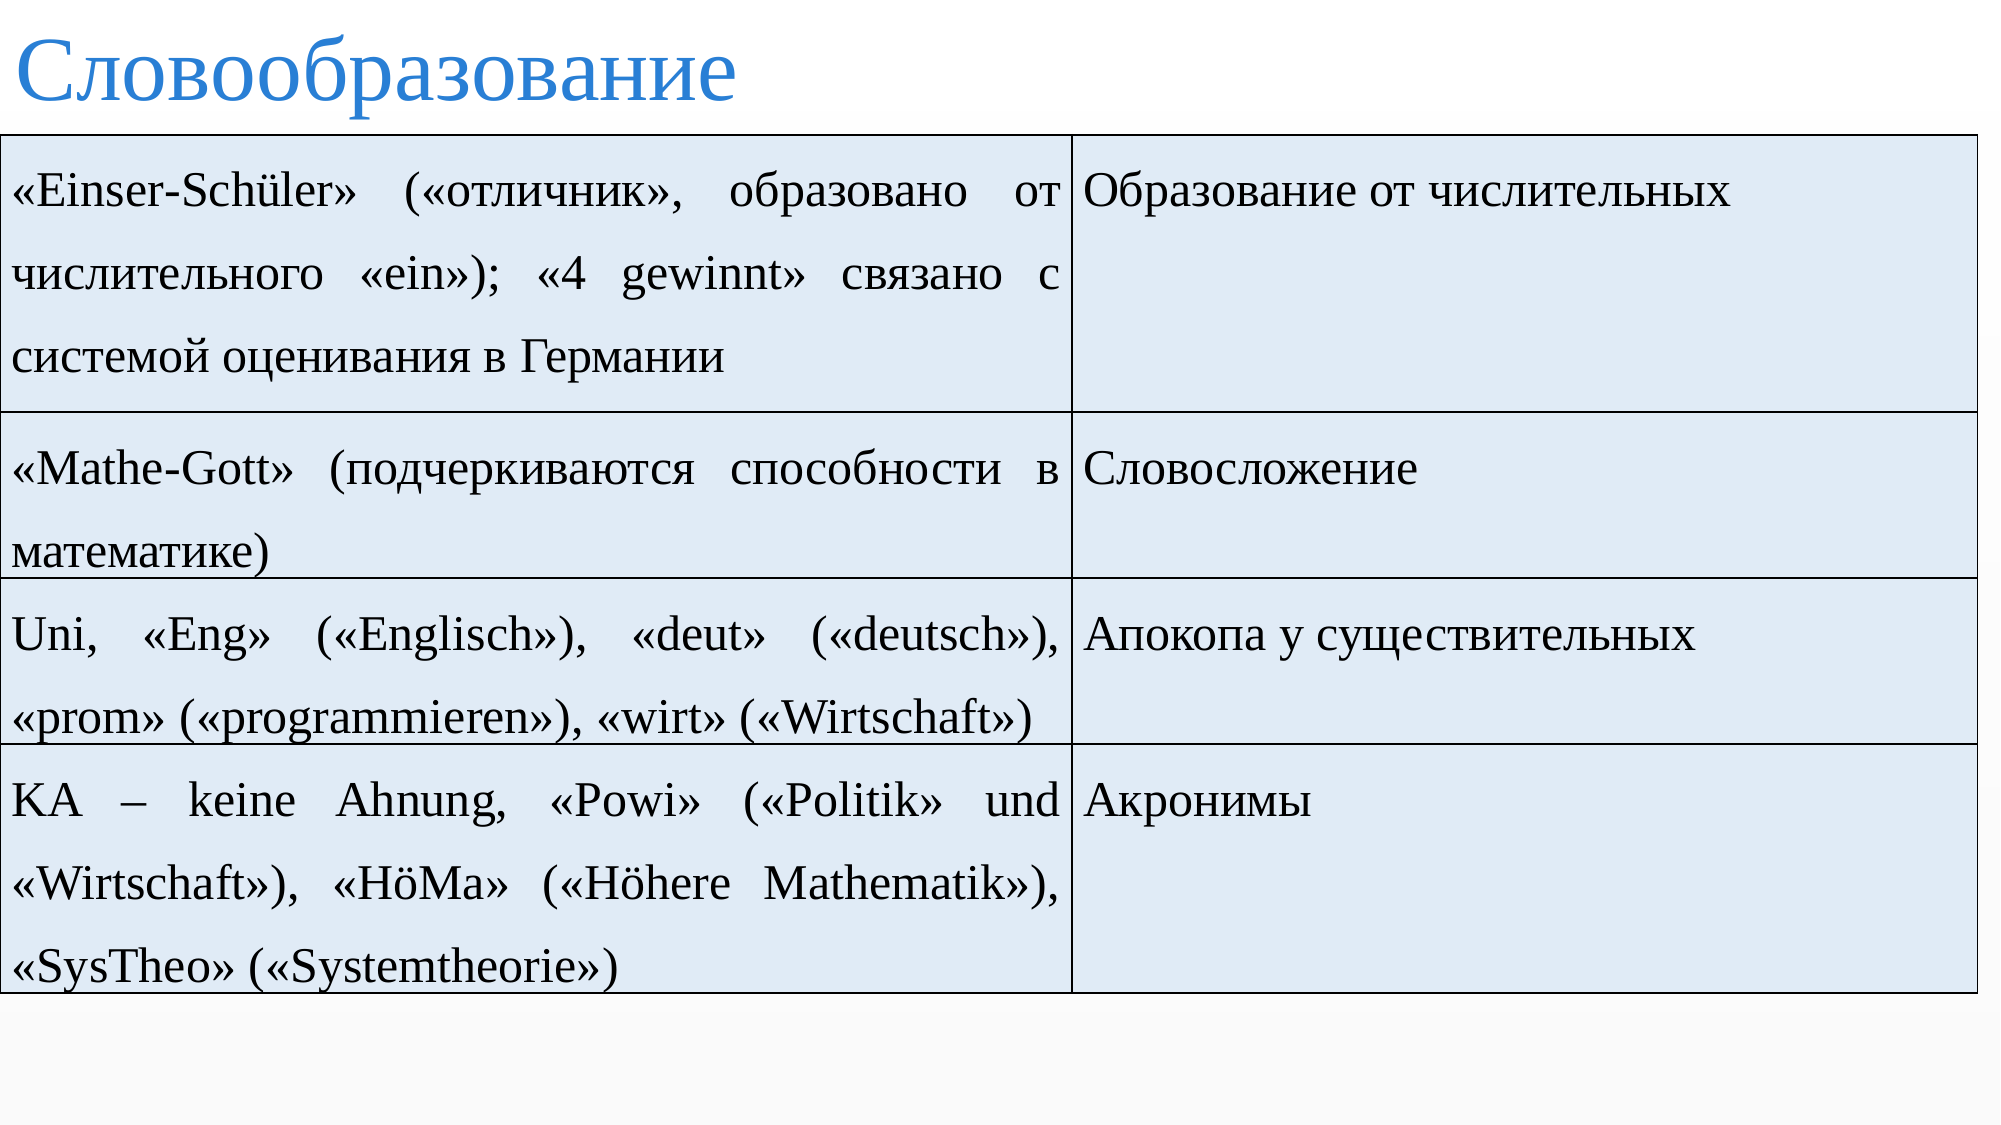

# Словообразование
| «Einser-Schüler» («отличник», образовано от числительного «ein»); «4 gewinnt» связано с системой оценивания в Германии | Образование от числительных |
| --- | --- |
| «Mathe-Gott» (подчеркиваются способности в математике) | Словосложение |
| Uni, «Eng» («Englisch»), «deut» («deutsch»), «prom» («programmieren»), «wirt» («Wirtschaft») | Апокопа у существительных |
| KA – keine Ahnung, «Powi» («Politik» und «Wirtschaft»), «HöMa» («Höhere Mathematik»), «SysTheo» («Systemtheorie») | Акронимы |